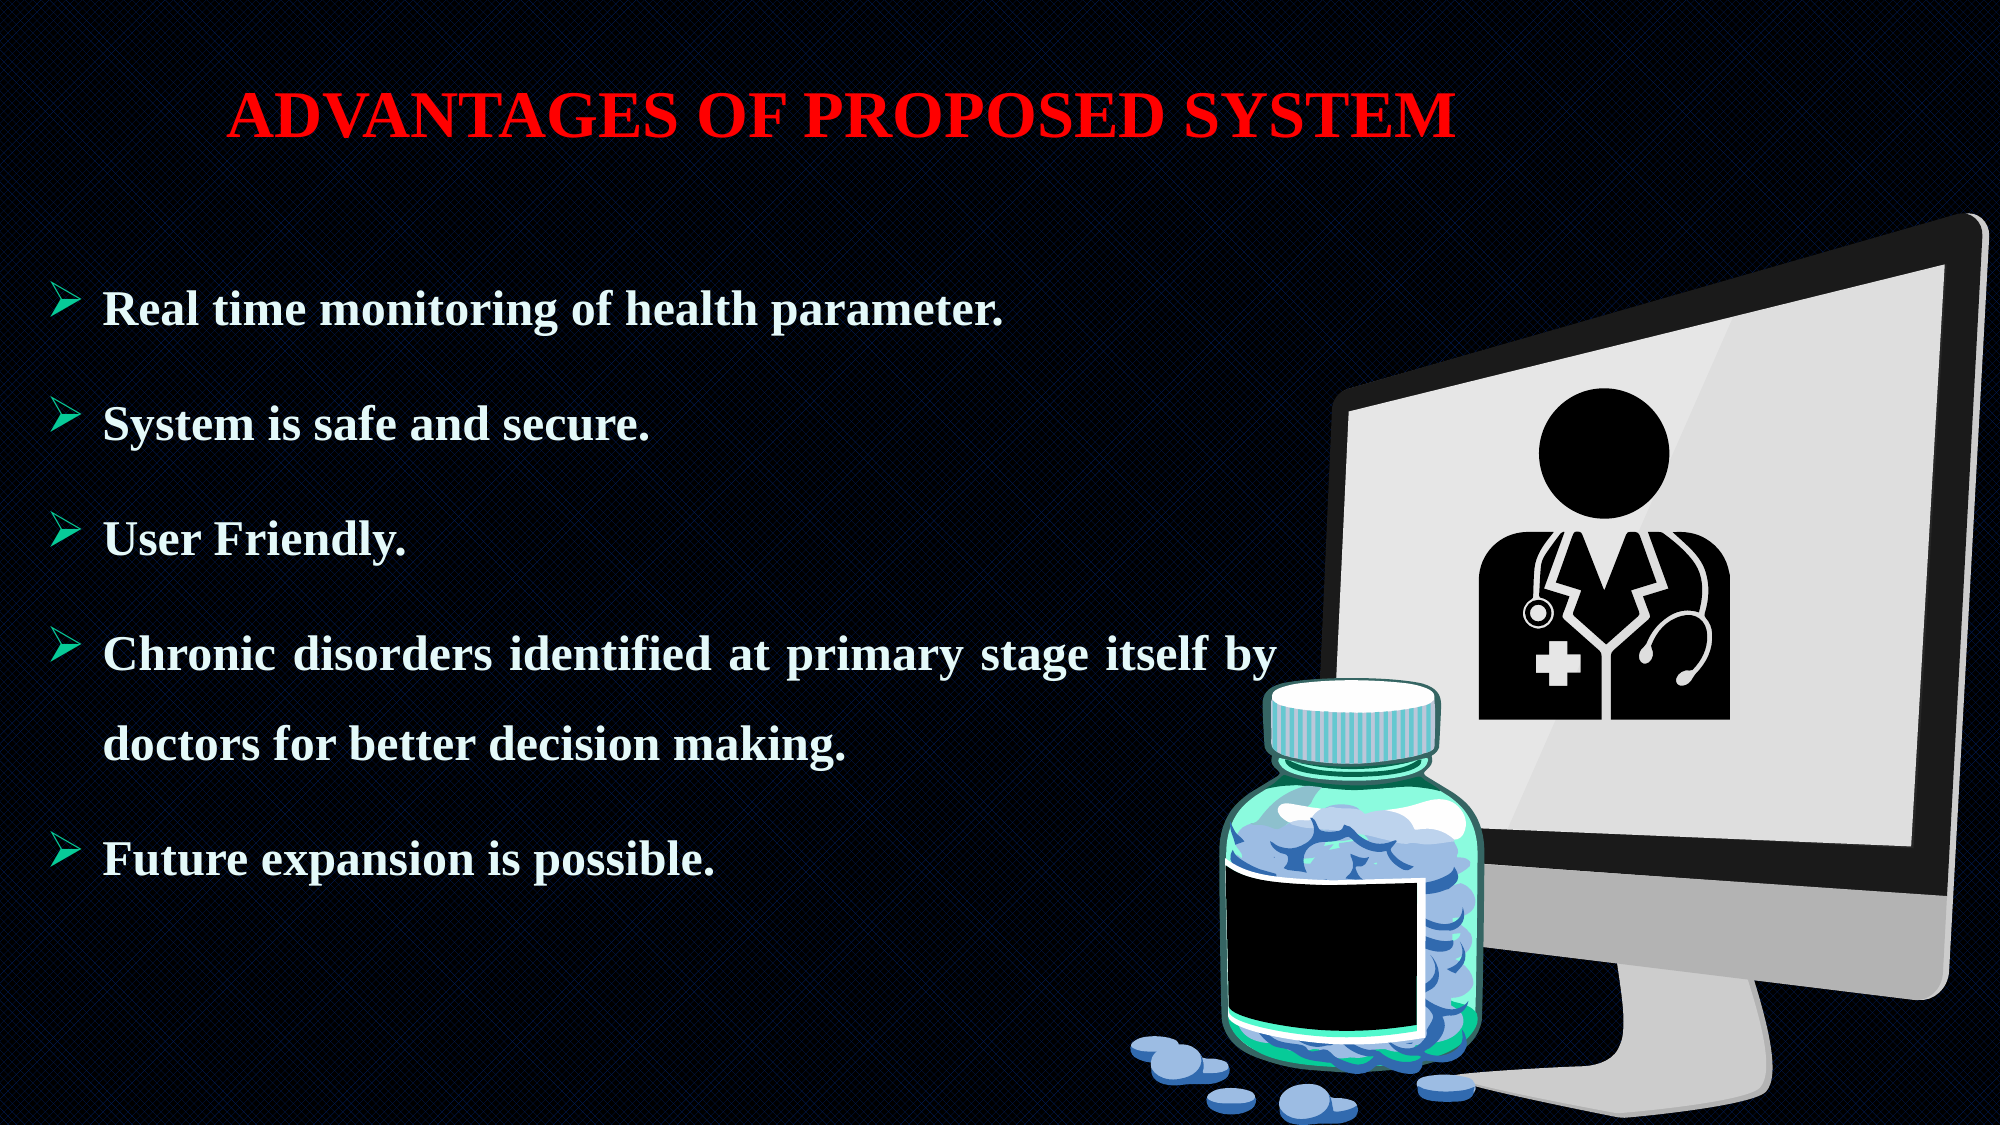

# ADVANTAGES OF PROPOSED SYSTEM

Real time monitoring of health parameter.
System is safe and secure.
User Friendly.
Chronic disorders identified at primary stage itself by doctors for better decision making.
Future expansion is possible.